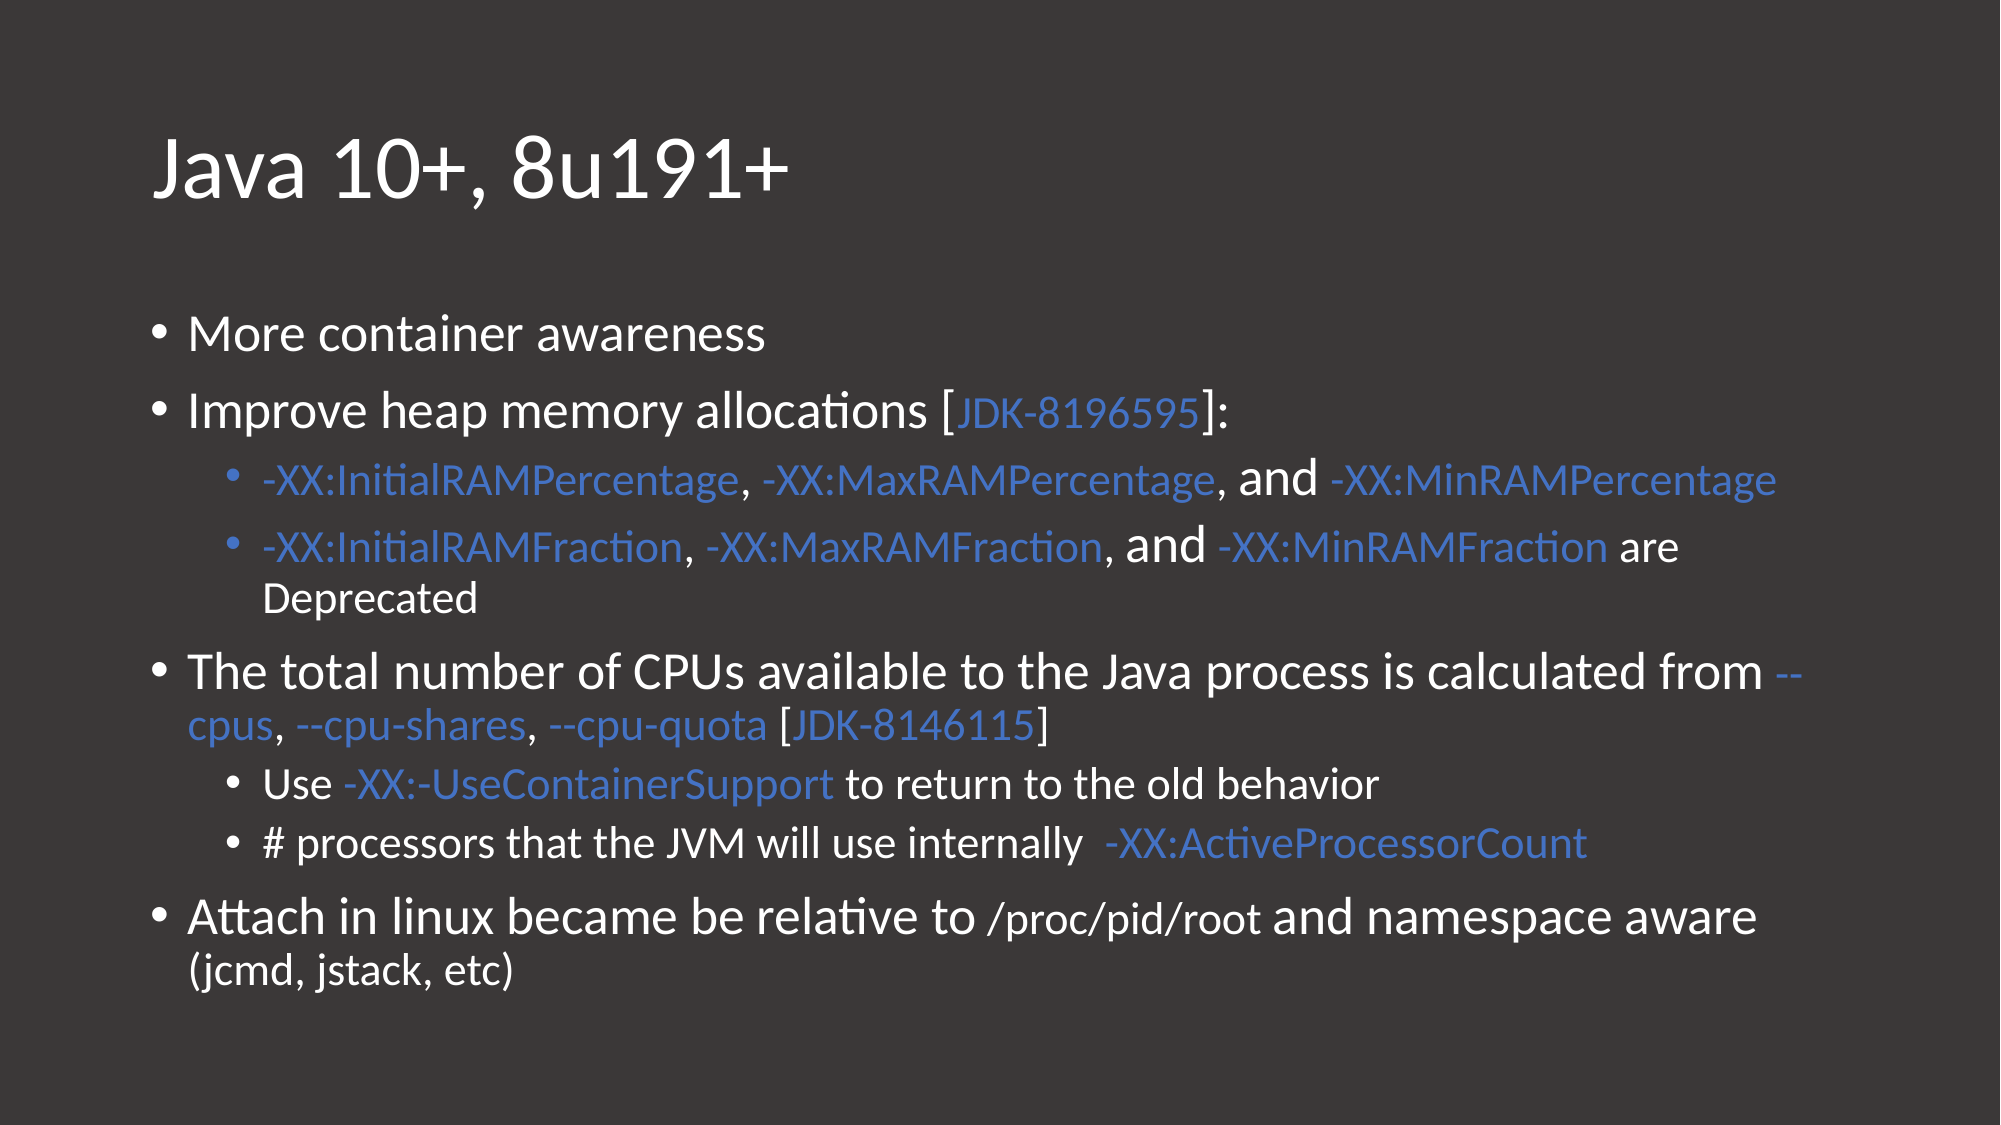

# Java 10+, 8u191+
More container awareness
Improve heap memory allocations [JDK-8196595]:
-XX:InitialRAMPercentage, -XX:MaxRAMPercentage, and -XX:MinRAMPercentage
-XX:InitialRAMFraction, -XX:MaxRAMFraction, and -XX:MinRAMFraction are Deprecated
The total number of CPUs available to the Java process is calculated from --cpus, --cpu-shares, --cpu-quota [JDK-8146115]
Use -XX:-UseContainerSupport to return to the old behavior
# processors that the JVM will use internally  -XX:ActiveProcessorCount
Attach in linux became be relative to /proc/pid/root and namespace aware  (jcmd, jstack, etc)